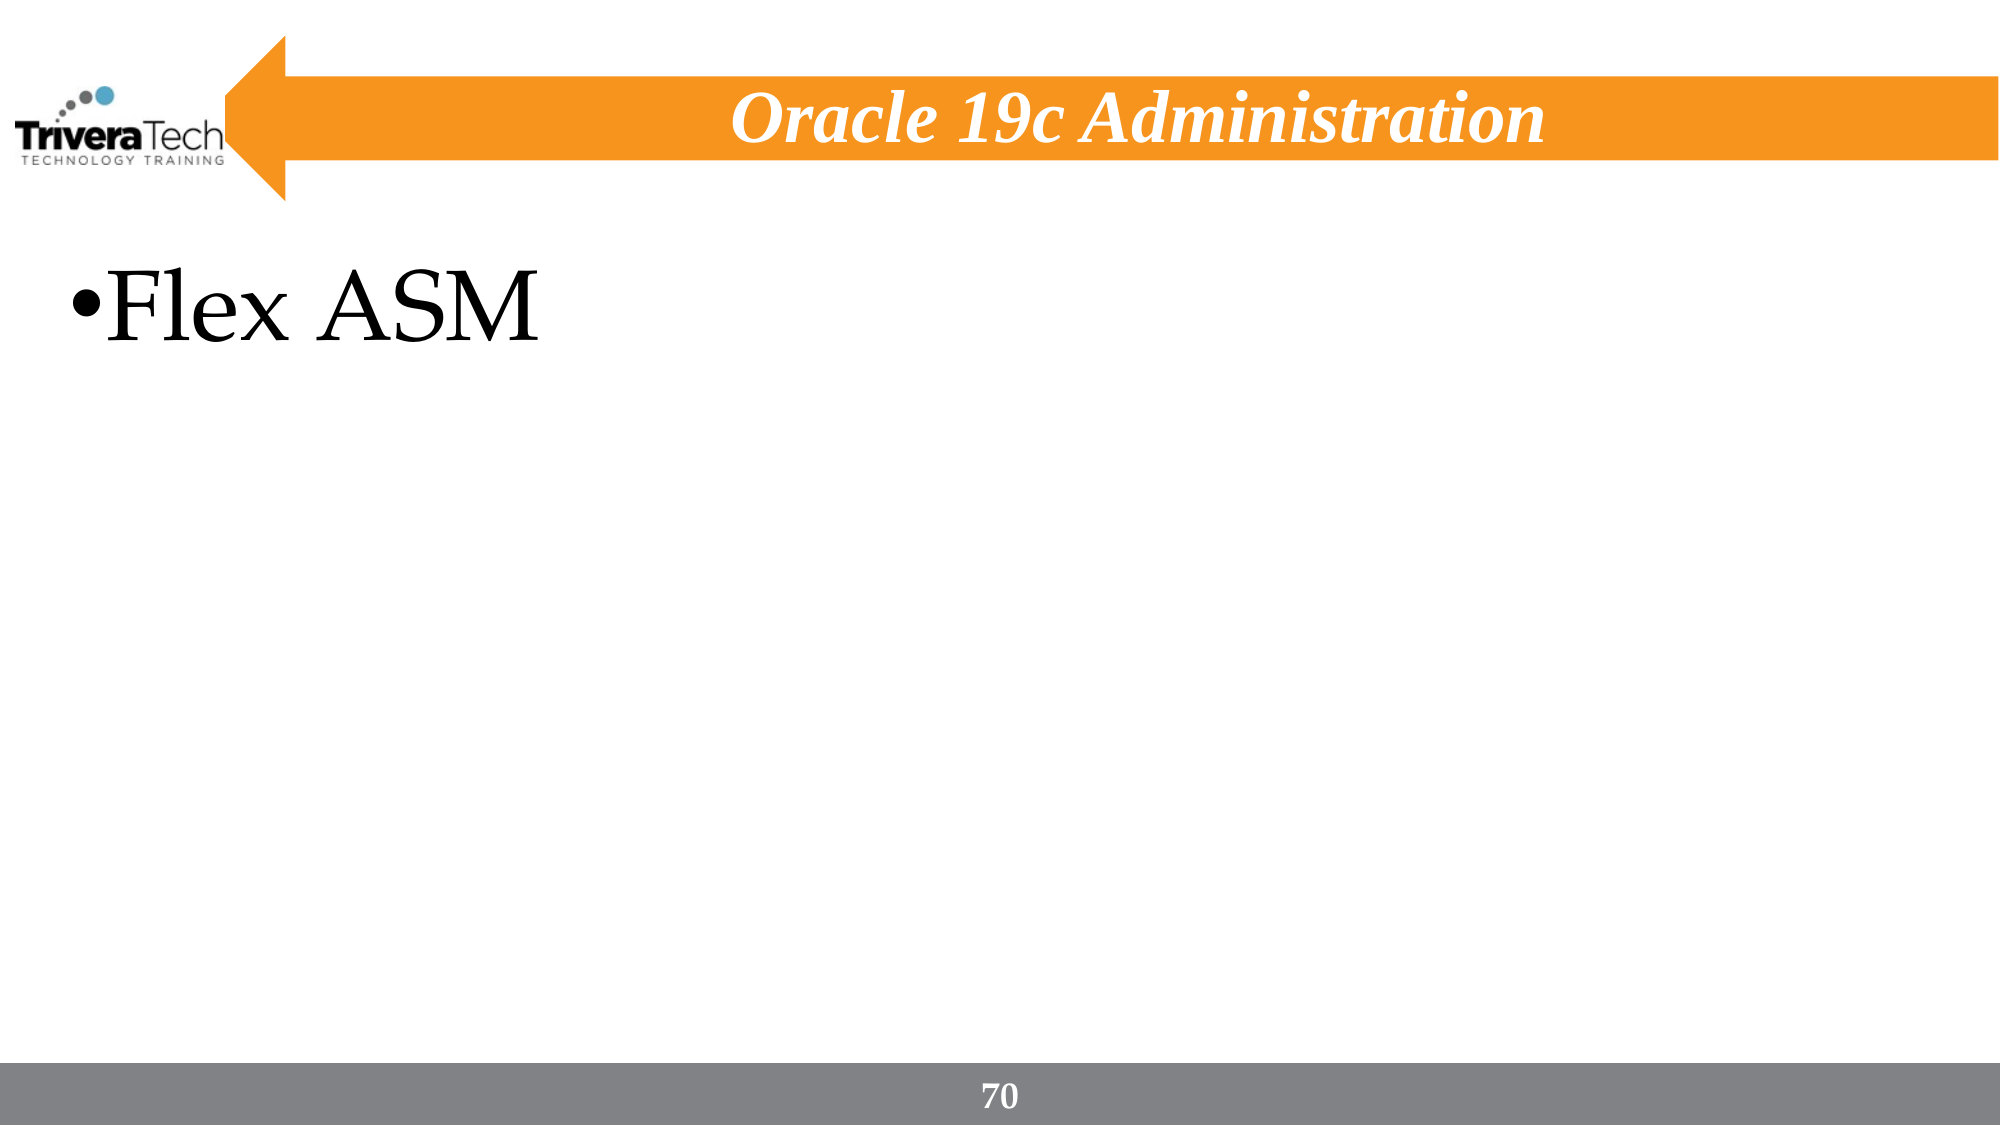

# Oracle 19c Administration
Flex ASM
70